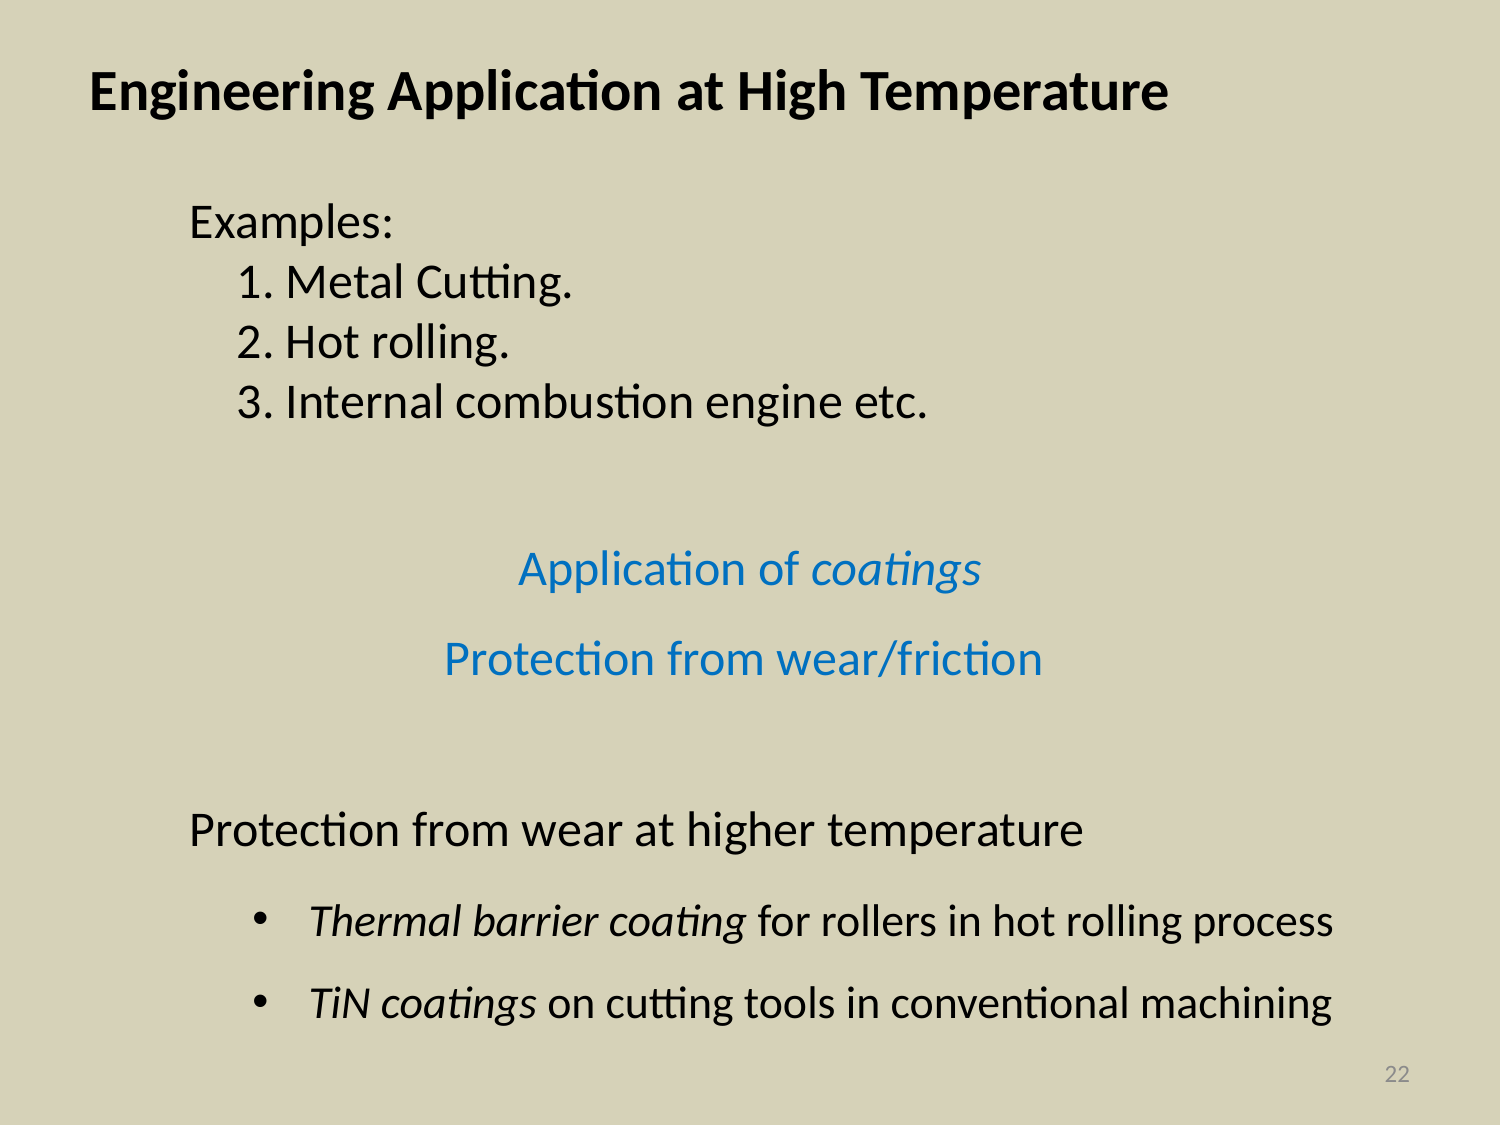

Engineering Application at High Temperature
Examples:
1. Metal Cutting.
2. Hot rolling.
3. Internal combustion engine etc.
Application of coatings
Protection from wear/friction
Protection from wear at higher temperature
Thermal barrier coating for rollers in hot rolling process
TiN coatings on cutting tools in conventional machining
22